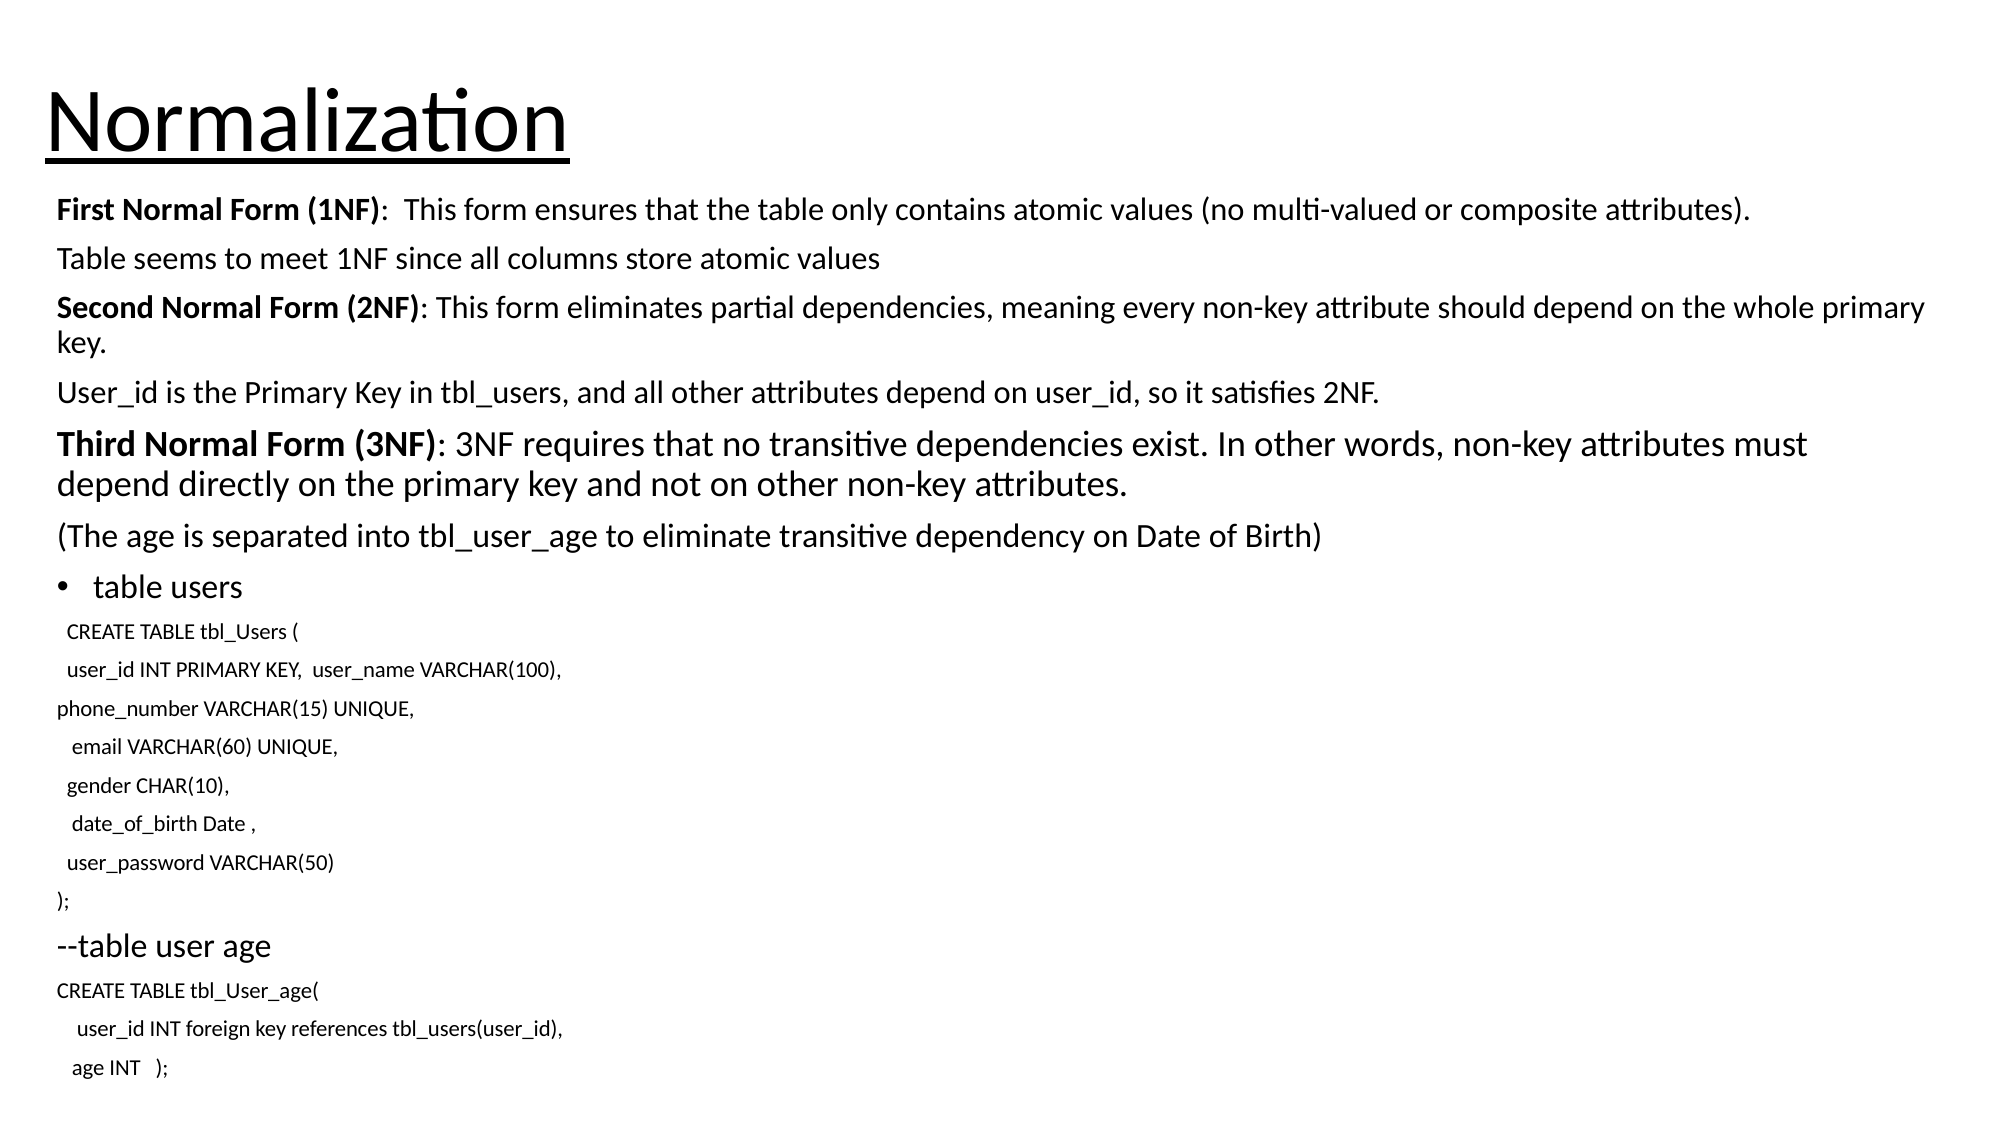

# Normalization
First Normal Form (1NF):  This form ensures that the table only contains atomic values (no multi-valued or composite attributes).
Table seems to meet 1NF since all columns store atomic values
Second Normal Form (2NF): This form eliminates partial dependencies, meaning every non-key attribute should depend on the whole primary key.
User_id is the Primary Key in tbl_users, and all other attributes depend on user_id, so it satisfies 2NF.
Third Normal Form (3NF): 3NF requires that no transitive dependencies exist. In other words, non-key attributes must depend directly on the primary key and not on other non-key attributes.
(The age is separated into tbl_user_age to eliminate transitive dependency on Date of Birth)
table users
  CREATE TABLE tbl_Users (
  user_id INT PRIMARY KEY,  user_name VARCHAR(100),
phone_number VARCHAR(15) UNIQUE,
   email VARCHAR(60) UNIQUE,
  gender CHAR(10),
   date_of_birth Date ,
  user_password VARCHAR(50)
);
--table user age
CREATE TABLE tbl_User_age(
    user_id INT foreign key references tbl_users(user_id),
   age INT   );